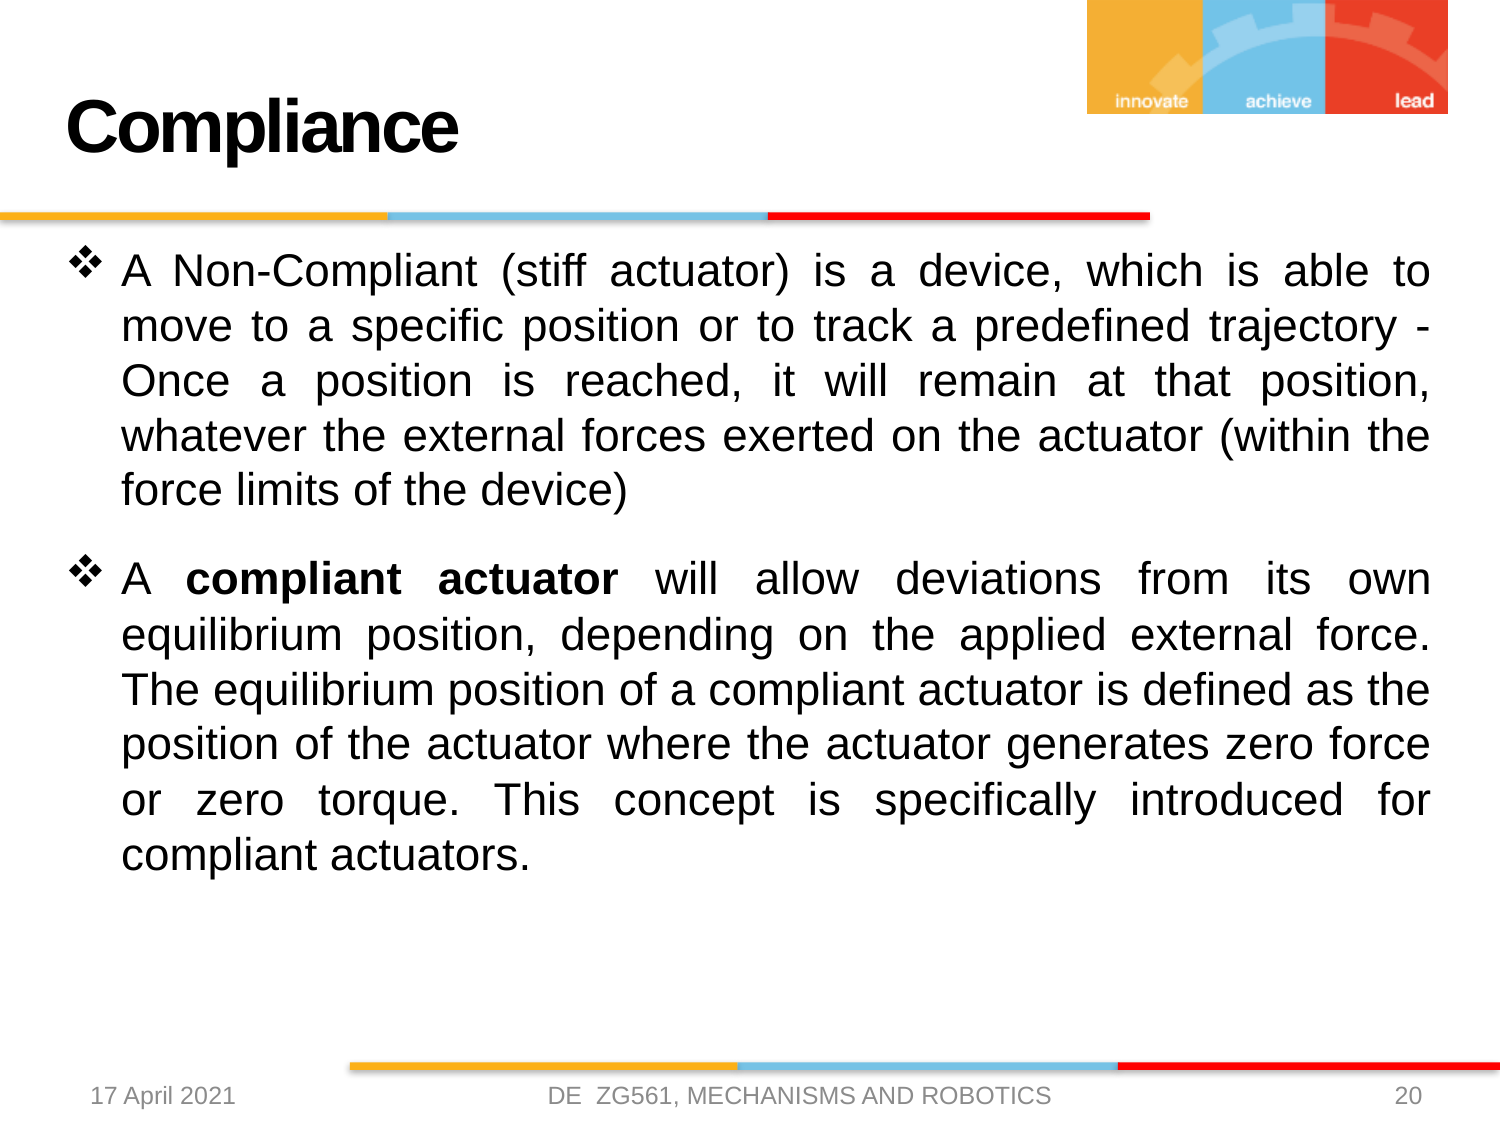

# Compliance
A Non-Compliant (stiff actuator) is a device, which is able to move to a specific position or to track a predefined trajectory - Once a position is reached, it will remain at that position, whatever the external forces exerted on the actuator (within the force limits of the device)
A compliant actuator will allow deviations from its own equilibrium position, depending on the applied external force. The equilibrium position of a compliant actuator is defined as the position of the actuator where the actuator generates zero force or zero torque. This concept is specifically introduced for compliant actuators.

DE  ZG561, MECHANISMS AND ROBOTICS
17 April 2021
20